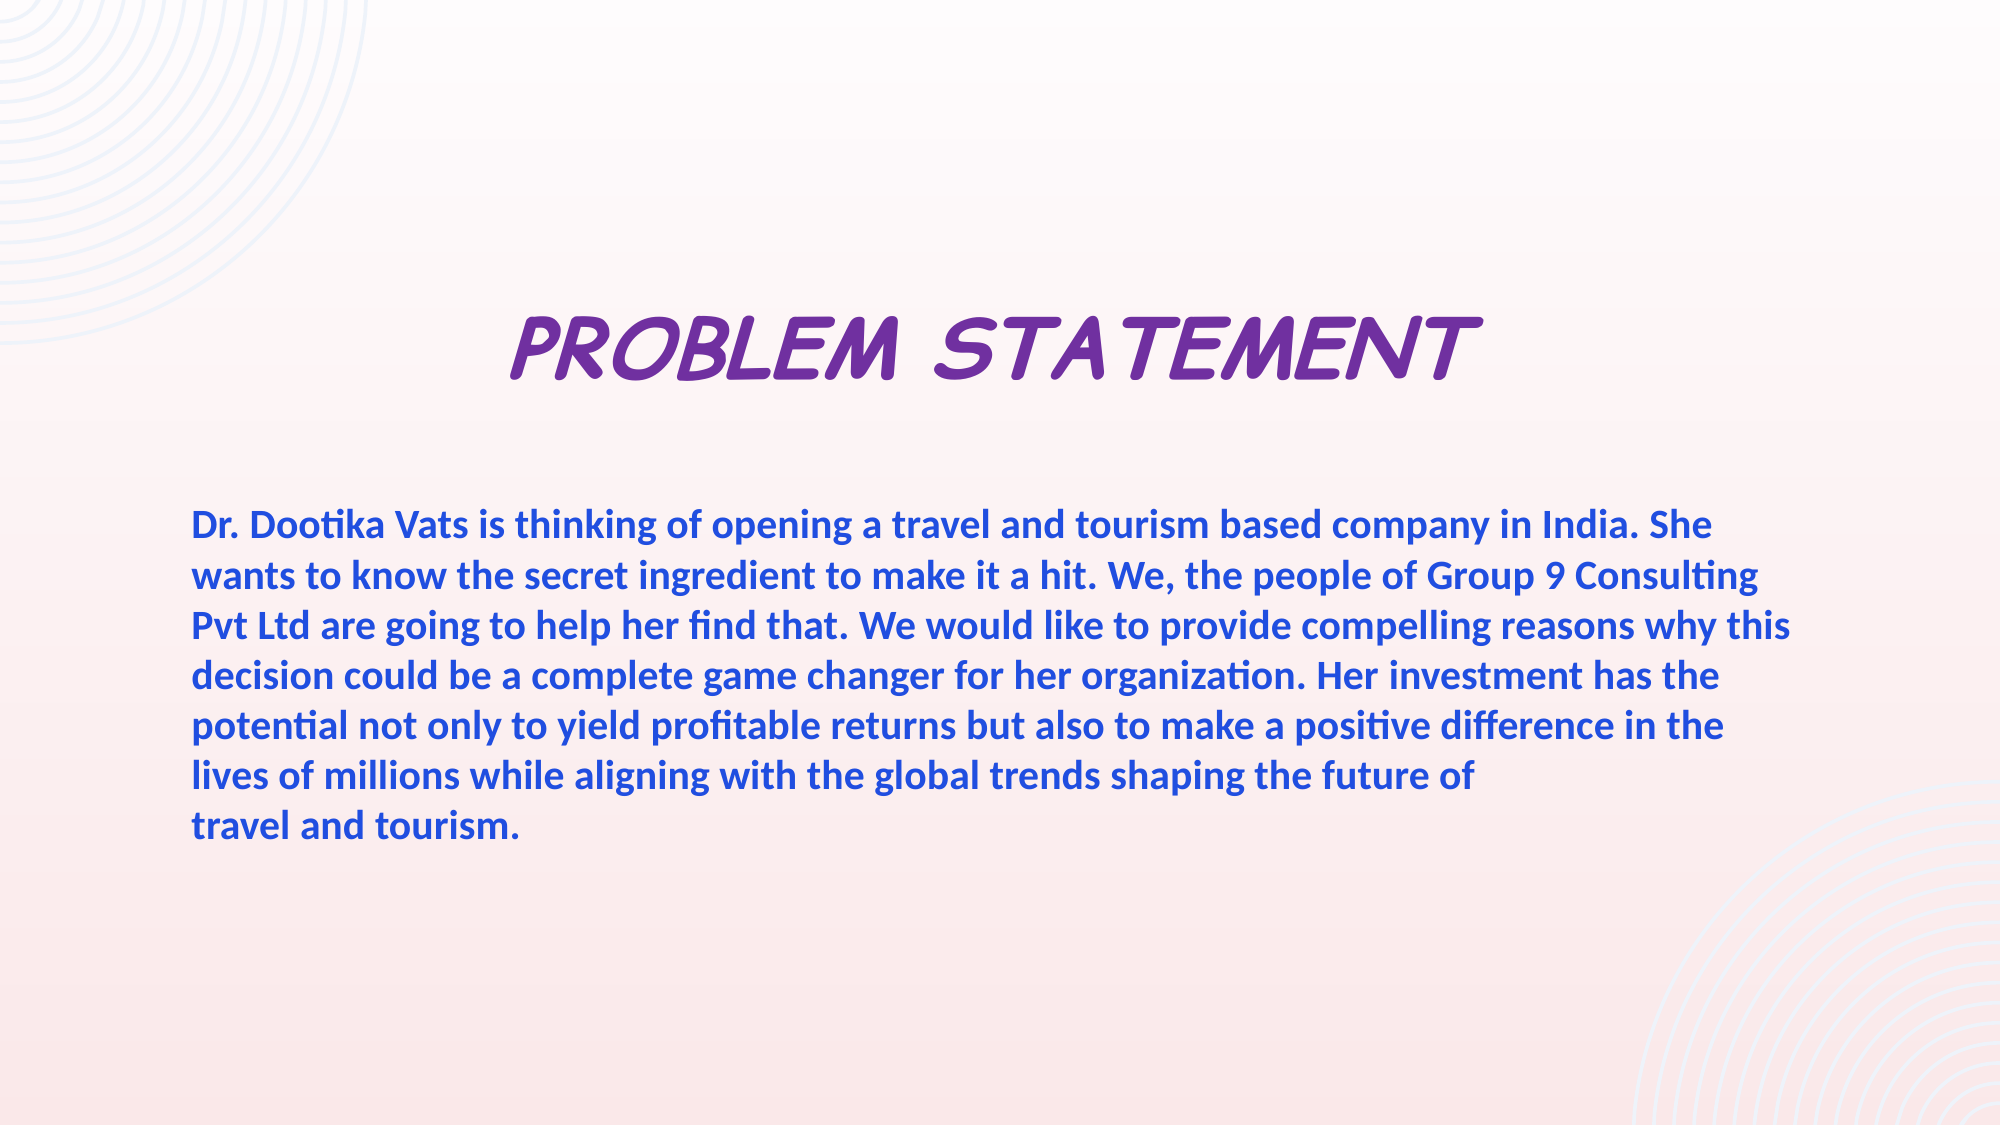

PROBLEM STATEMENT
Dr. Dootika Vats is thinking of opening a travel and tourism based company in India. She wants to know the secret ingredient to make it a hit. We, the people of Group 9 Consulting Pvt Ltd are going to help her find that. We would like to provide compelling reasons why this decision could be a complete game changer for her organization. Her investment has the potential not only to yield profitable returns but also to make a positive difference in the lives of millions while aligning with the global trends shaping the future of travel and tourism.